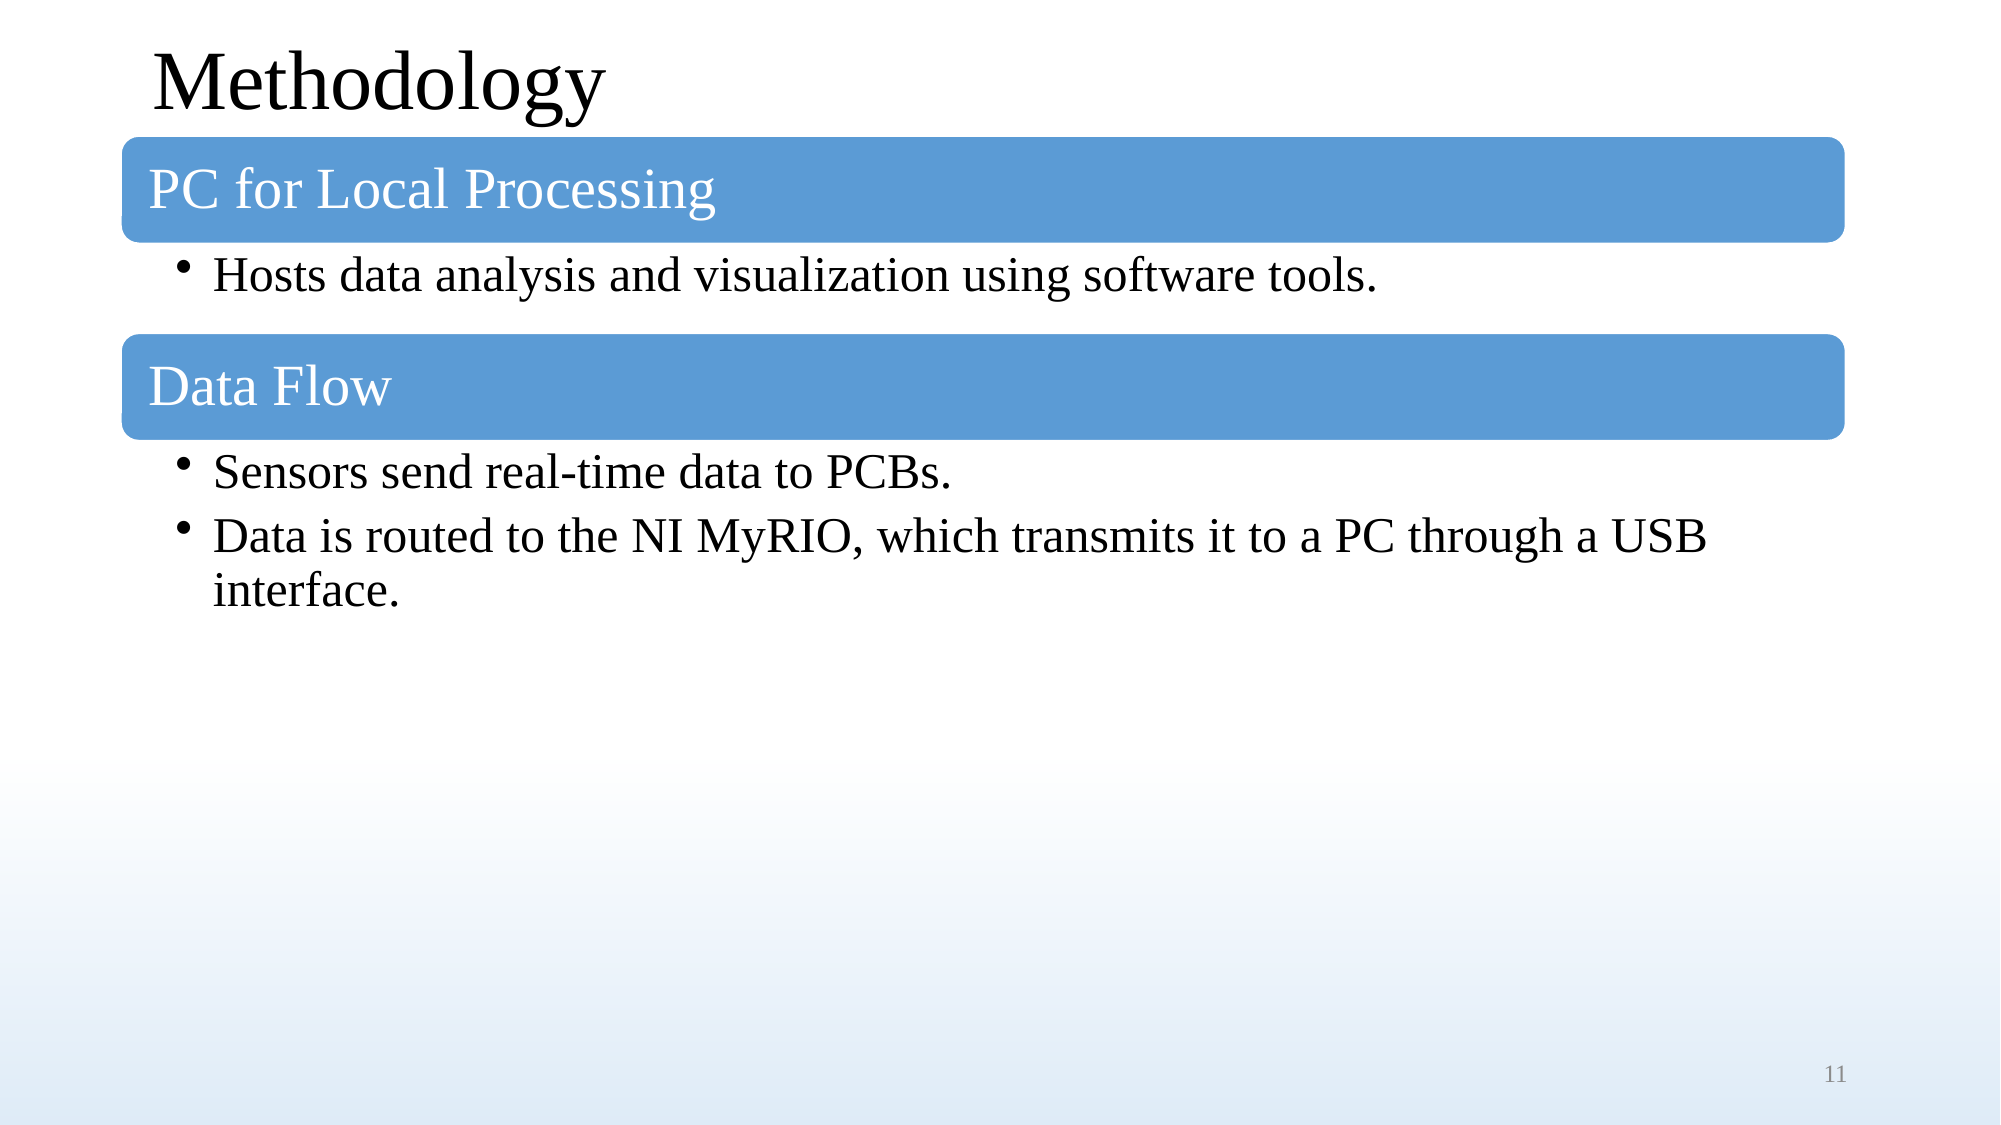

# Methodology
PC for Local Processing
Hosts data analysis and visualization using software tools.
Data Flow
Sensors send real-time data to PCBs.
Data is routed to the NI MyRIO, which transmits it to a PC through a USB interface.
11